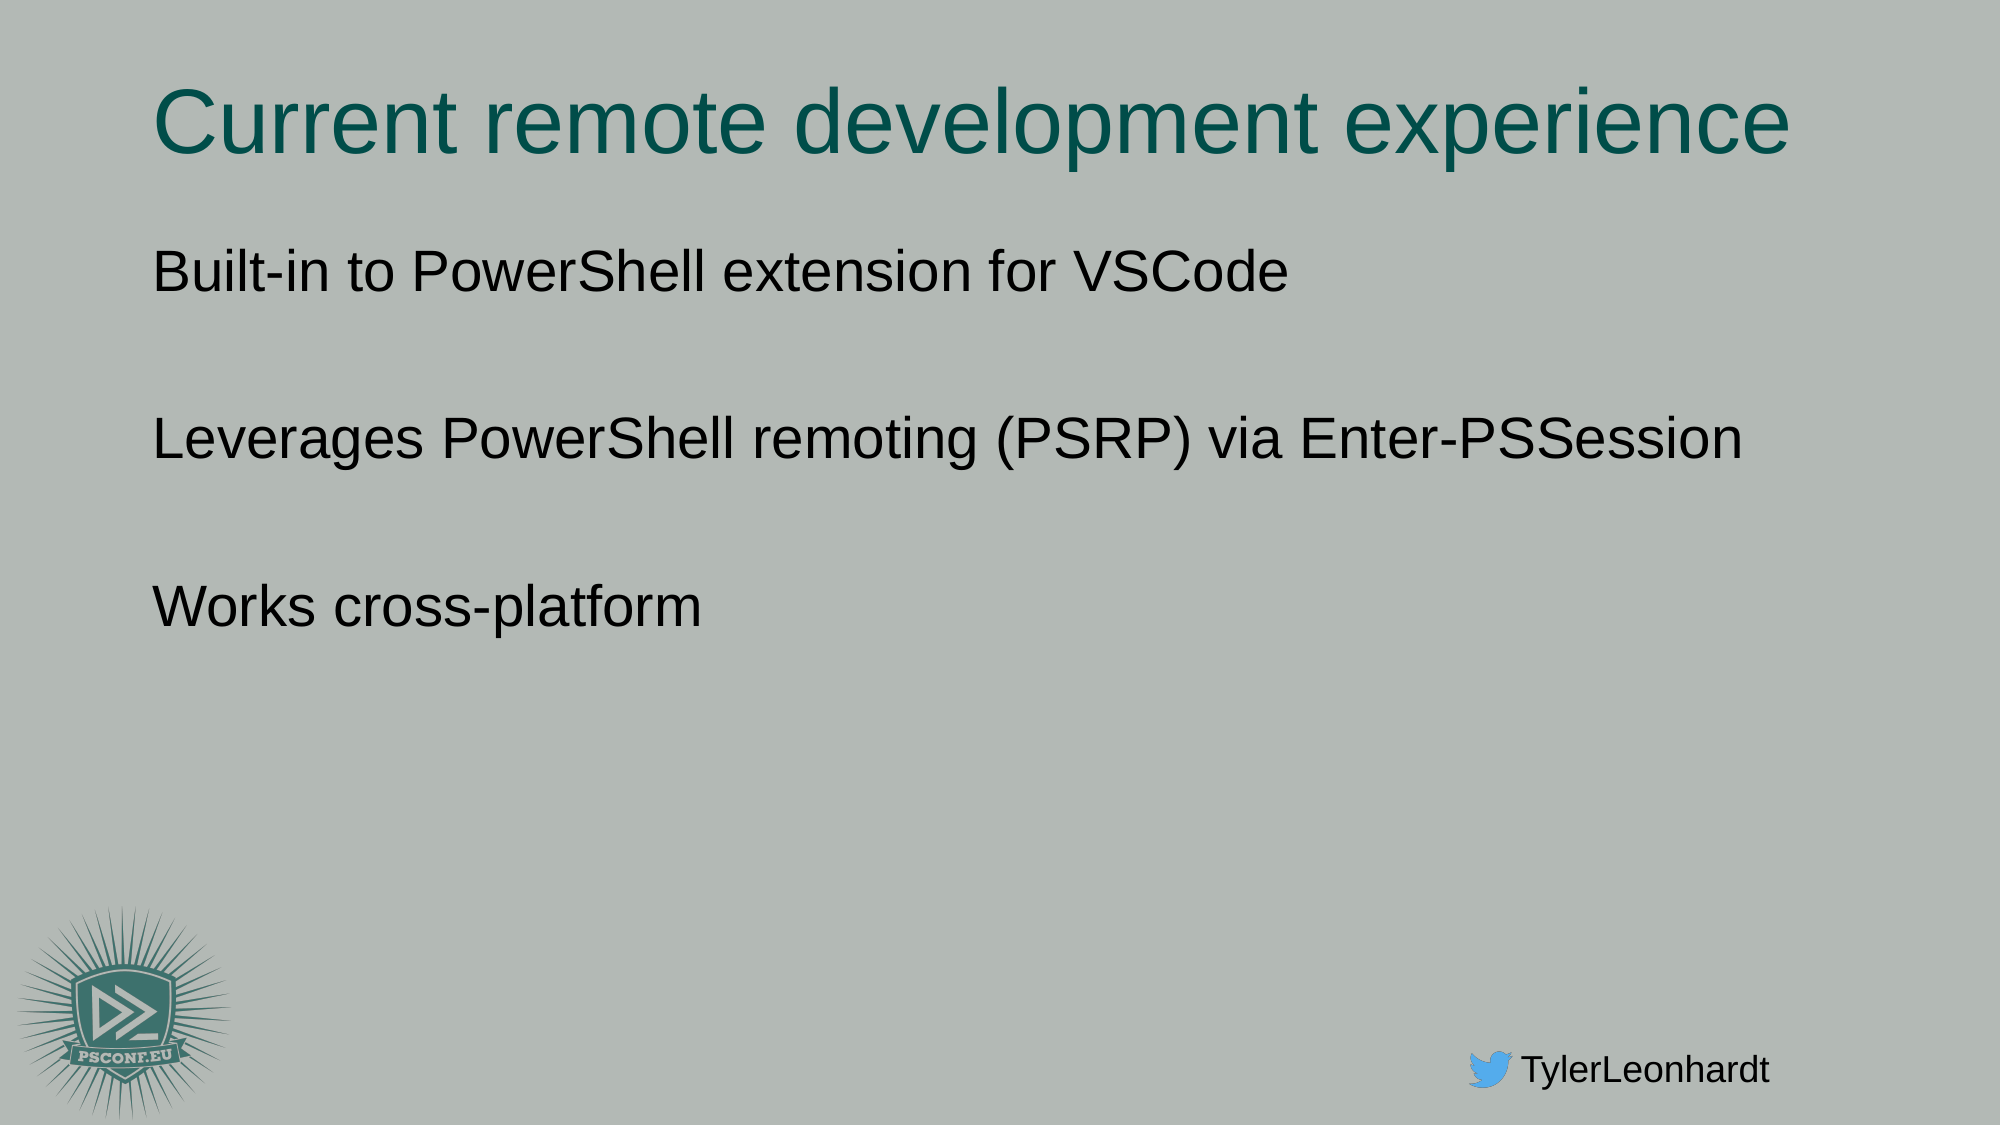

# Current remote development experience
Built-in to PowerShell extension for VSCode

Leverages PowerShell remoting (PSRP) via Enter-PSSession

Works cross-platform
TylerLeonhardt